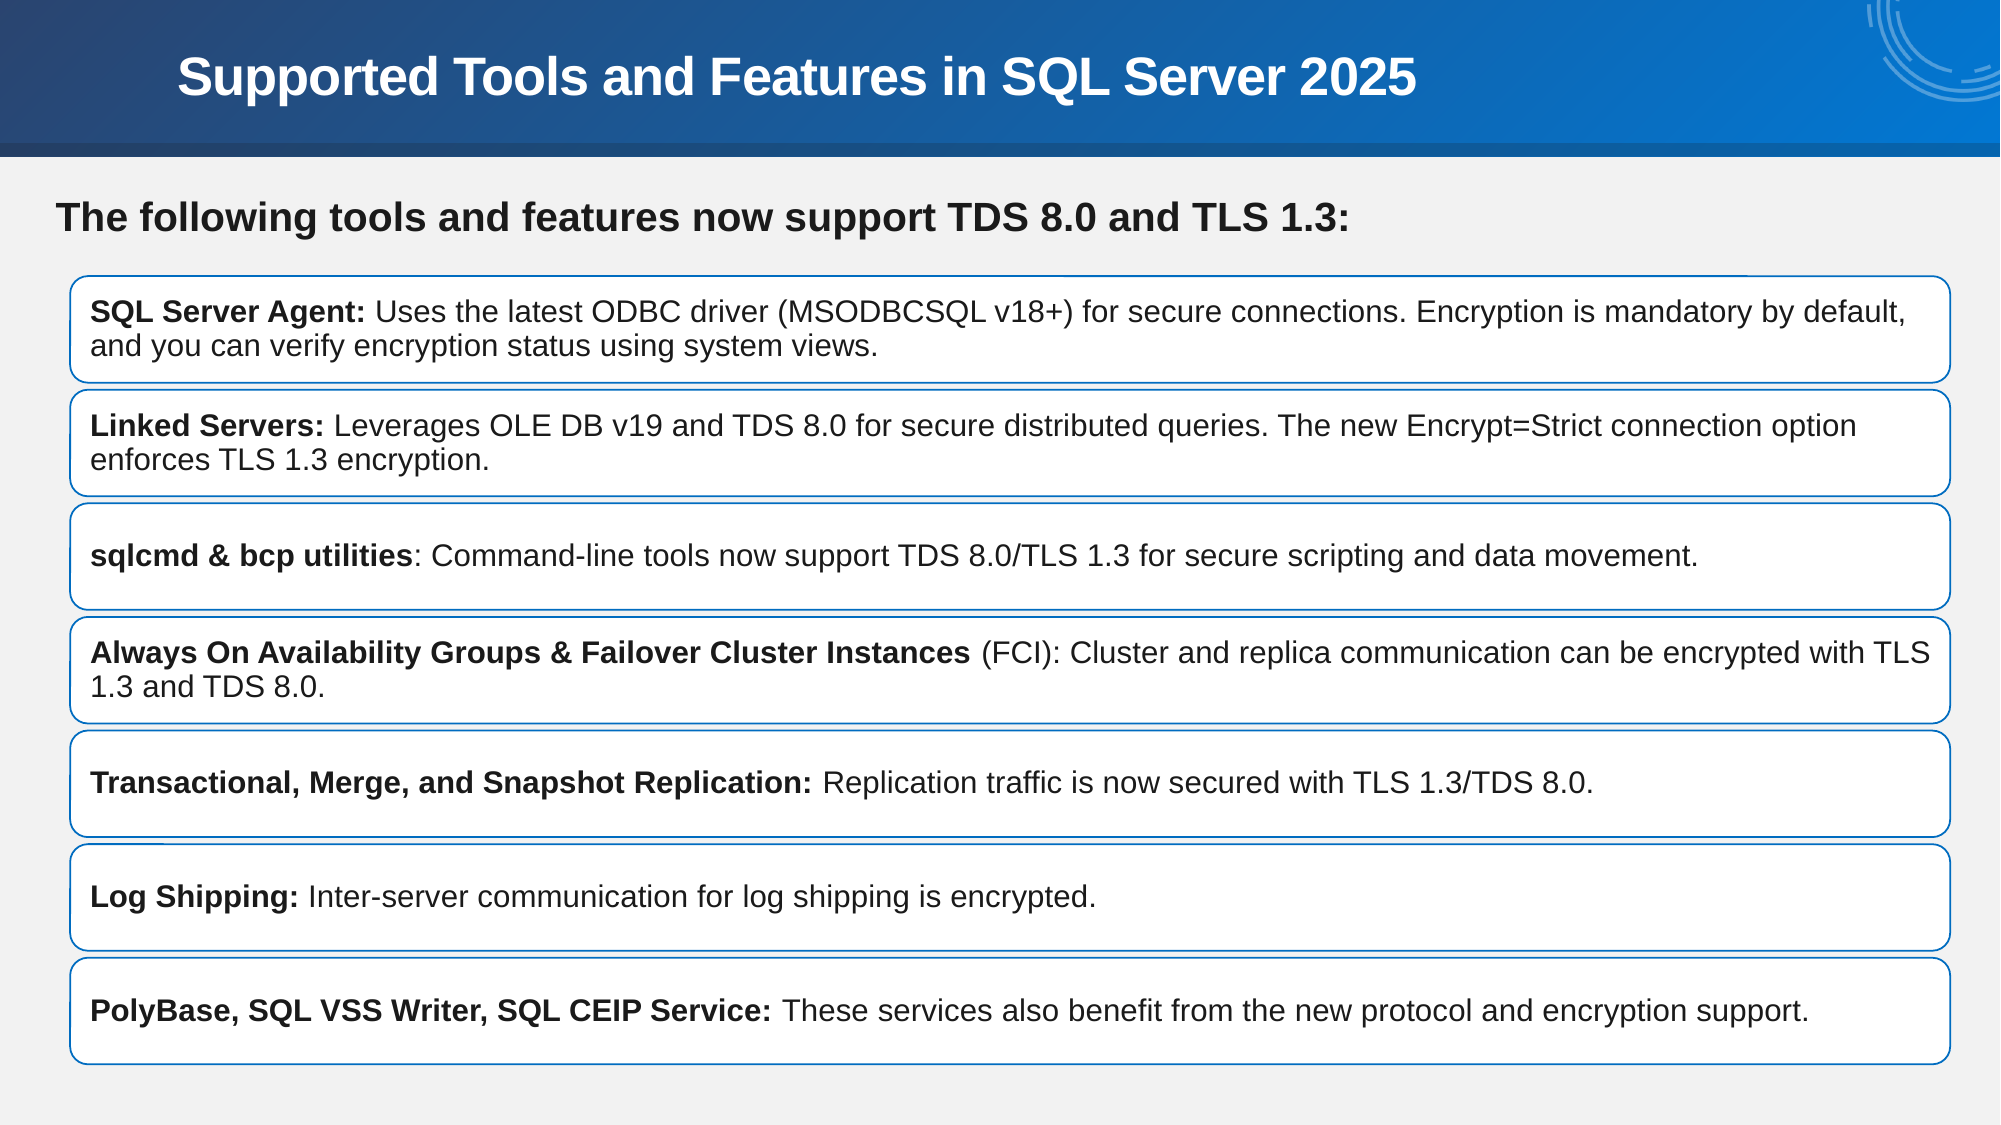

# Supported Tools and Features in SQL Server 2025
The following tools and features now support TDS 8.0 and TLS 1.3:
SQL Server Agent: Uses the latest ODBC driver (MSODBCSQL v18+) for secure connections. Encryption is mandatory by default, and you can verify encryption status using system views.
Linked Servers: Leverages OLE DB v19 and TDS 8.0 for secure distributed queries. The new Encrypt=Strict connection option enforces TLS 1.3 encryption.
sqlcmd & bcp utilities: Command-line tools now support TDS 8.0/TLS 1.3 for secure scripting and data movement.
Always On Availability Groups & Failover Cluster Instances (FCI): Cluster and replica communication can be encrypted with TLS 1.3 and TDS 8.0.
Transactional, Merge, and Snapshot Replication: Replication traffic is now secured with TLS 1.3/TDS 8.0.
Log Shipping: Inter-server communication for log shipping is encrypted.
PolyBase, SQL VSS Writer, SQL CEIP Service: These services also benefit from the new protocol and encryption support.